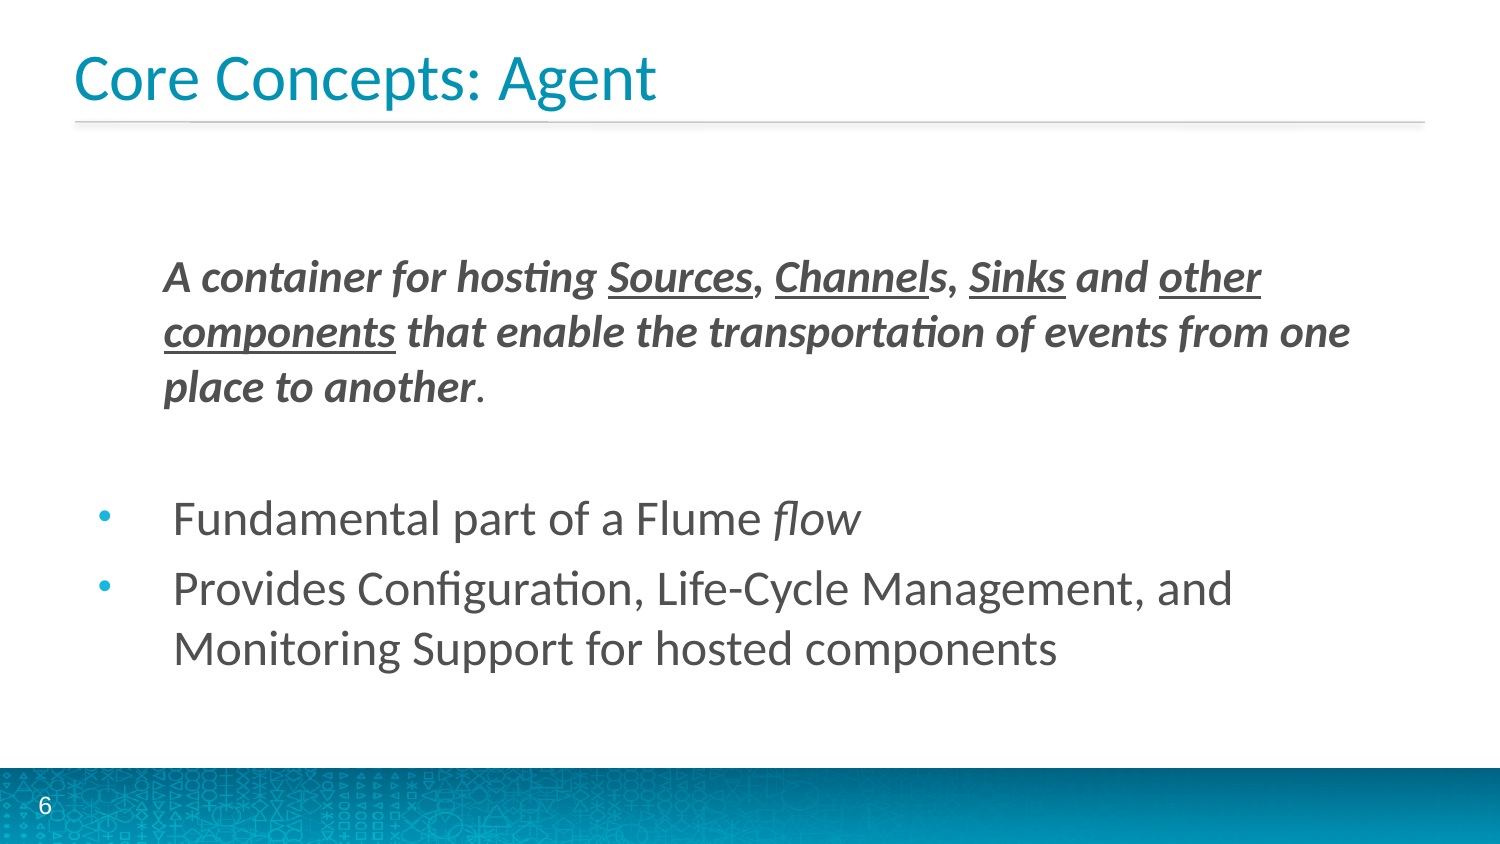

# Core Concepts: Agent

A container for hosting Sources, Channels, Sinks and other components that enable the transportation of events from one place to another.

Fundamental part of a Flume flow
Provides Configuration, Life-Cycle Management, and Monitoring Support for hosted components
6